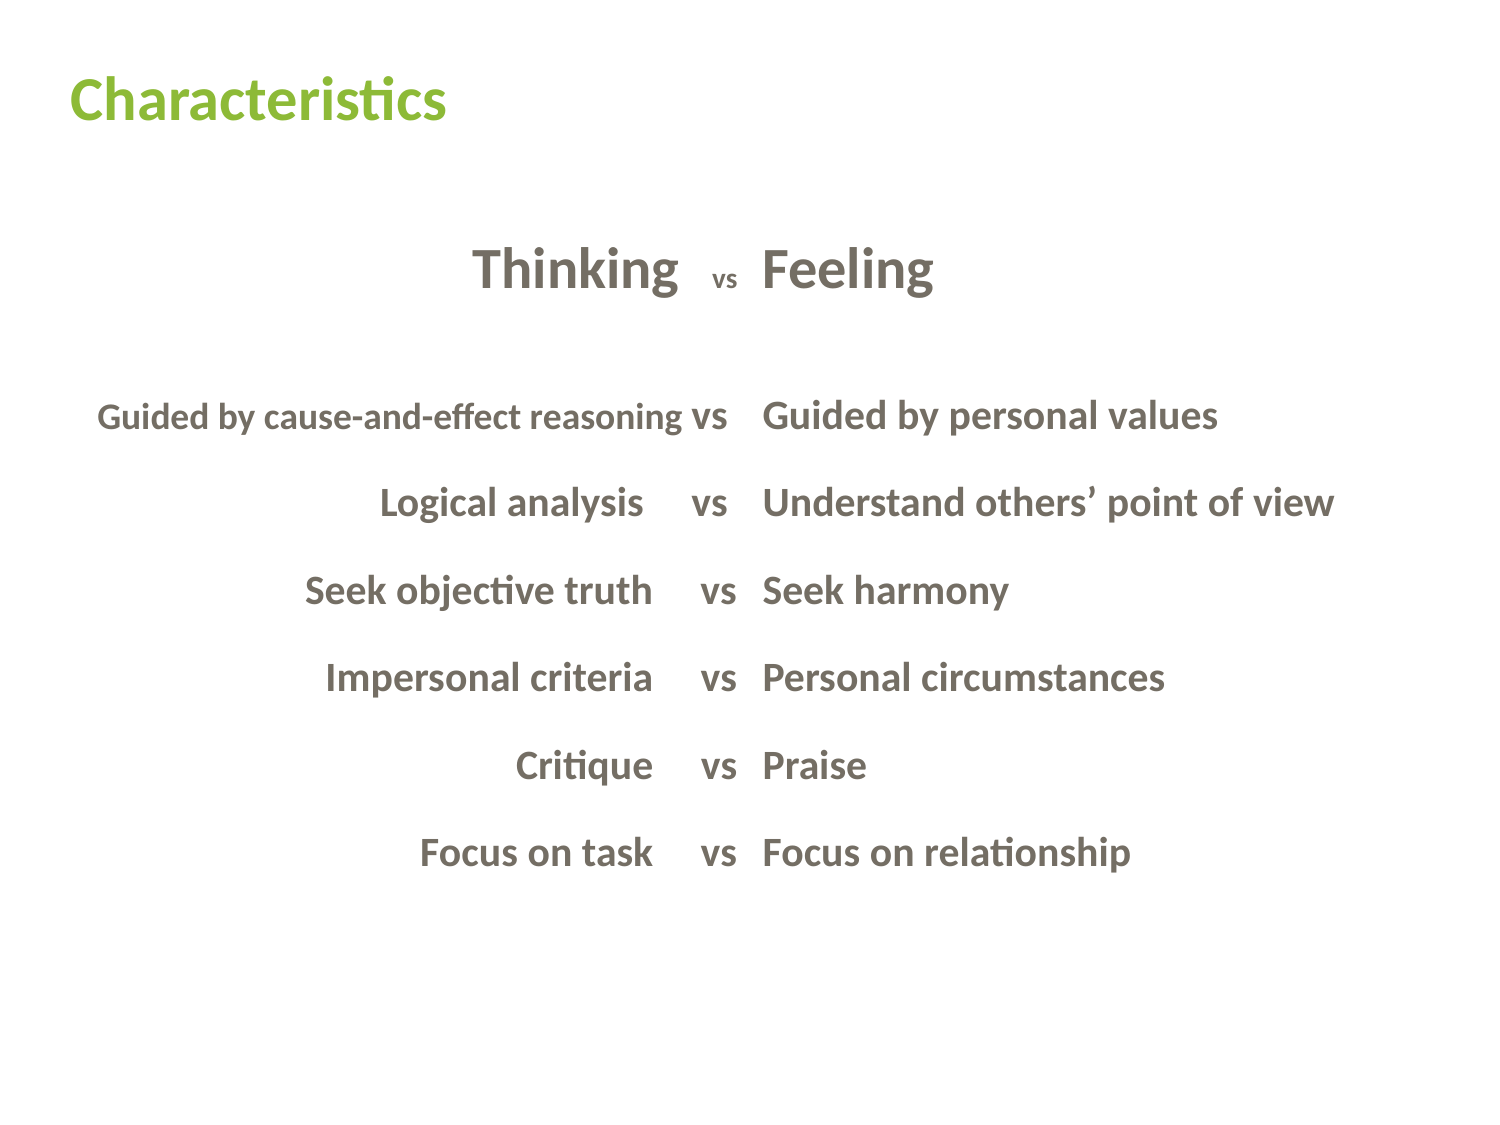

# Characteristics
Thinking     vs

Guided by cause-and-effect reasoning vs
Logical analysis     vs
Seek objective truth     vs
Impersonal criteria     vs
Critique     vs
Focus on task     vs

Feeling

Guided by personal values
Understand others’ point of view
Seek harmony
Personal circumstances
Praise
Focus on relationship